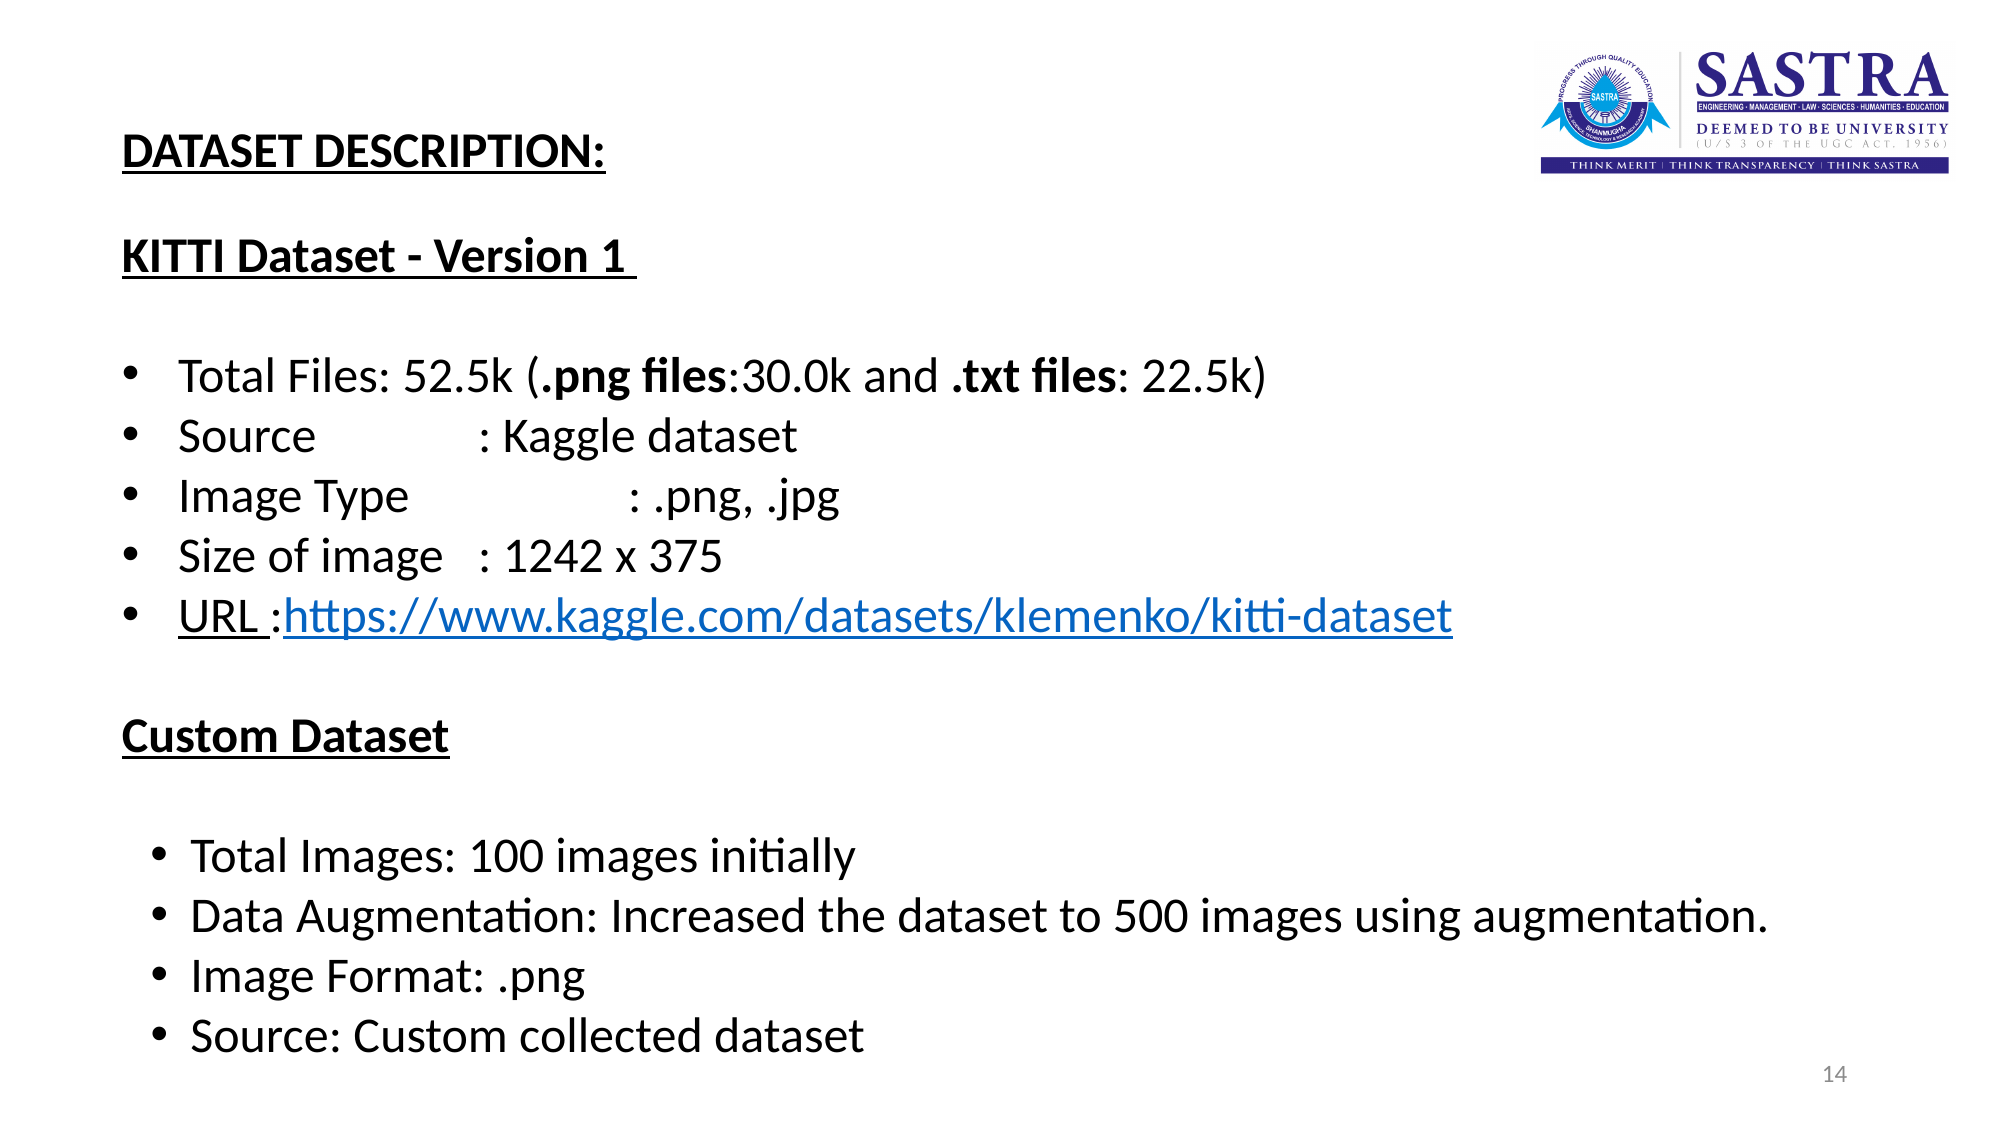

DATASET DESCRIPTION:

KITTI Dataset - Version 1

Total Files: 52.5k (.png files:30.0k and .txt files: 22.5k)
Source		: Kaggle dataset
Image Type		: .png, .jpg
Size of image 	: 1242 x 375
URL :https://www.kaggle.com/datasets/klemenko/kitti-dataset

Custom Dataset

  Total Images: 100 images initially
  Data Augmentation: Increased the dataset to 500 images using augmentation.
  Image Format: .png
  Source: Custom collected dataset

14